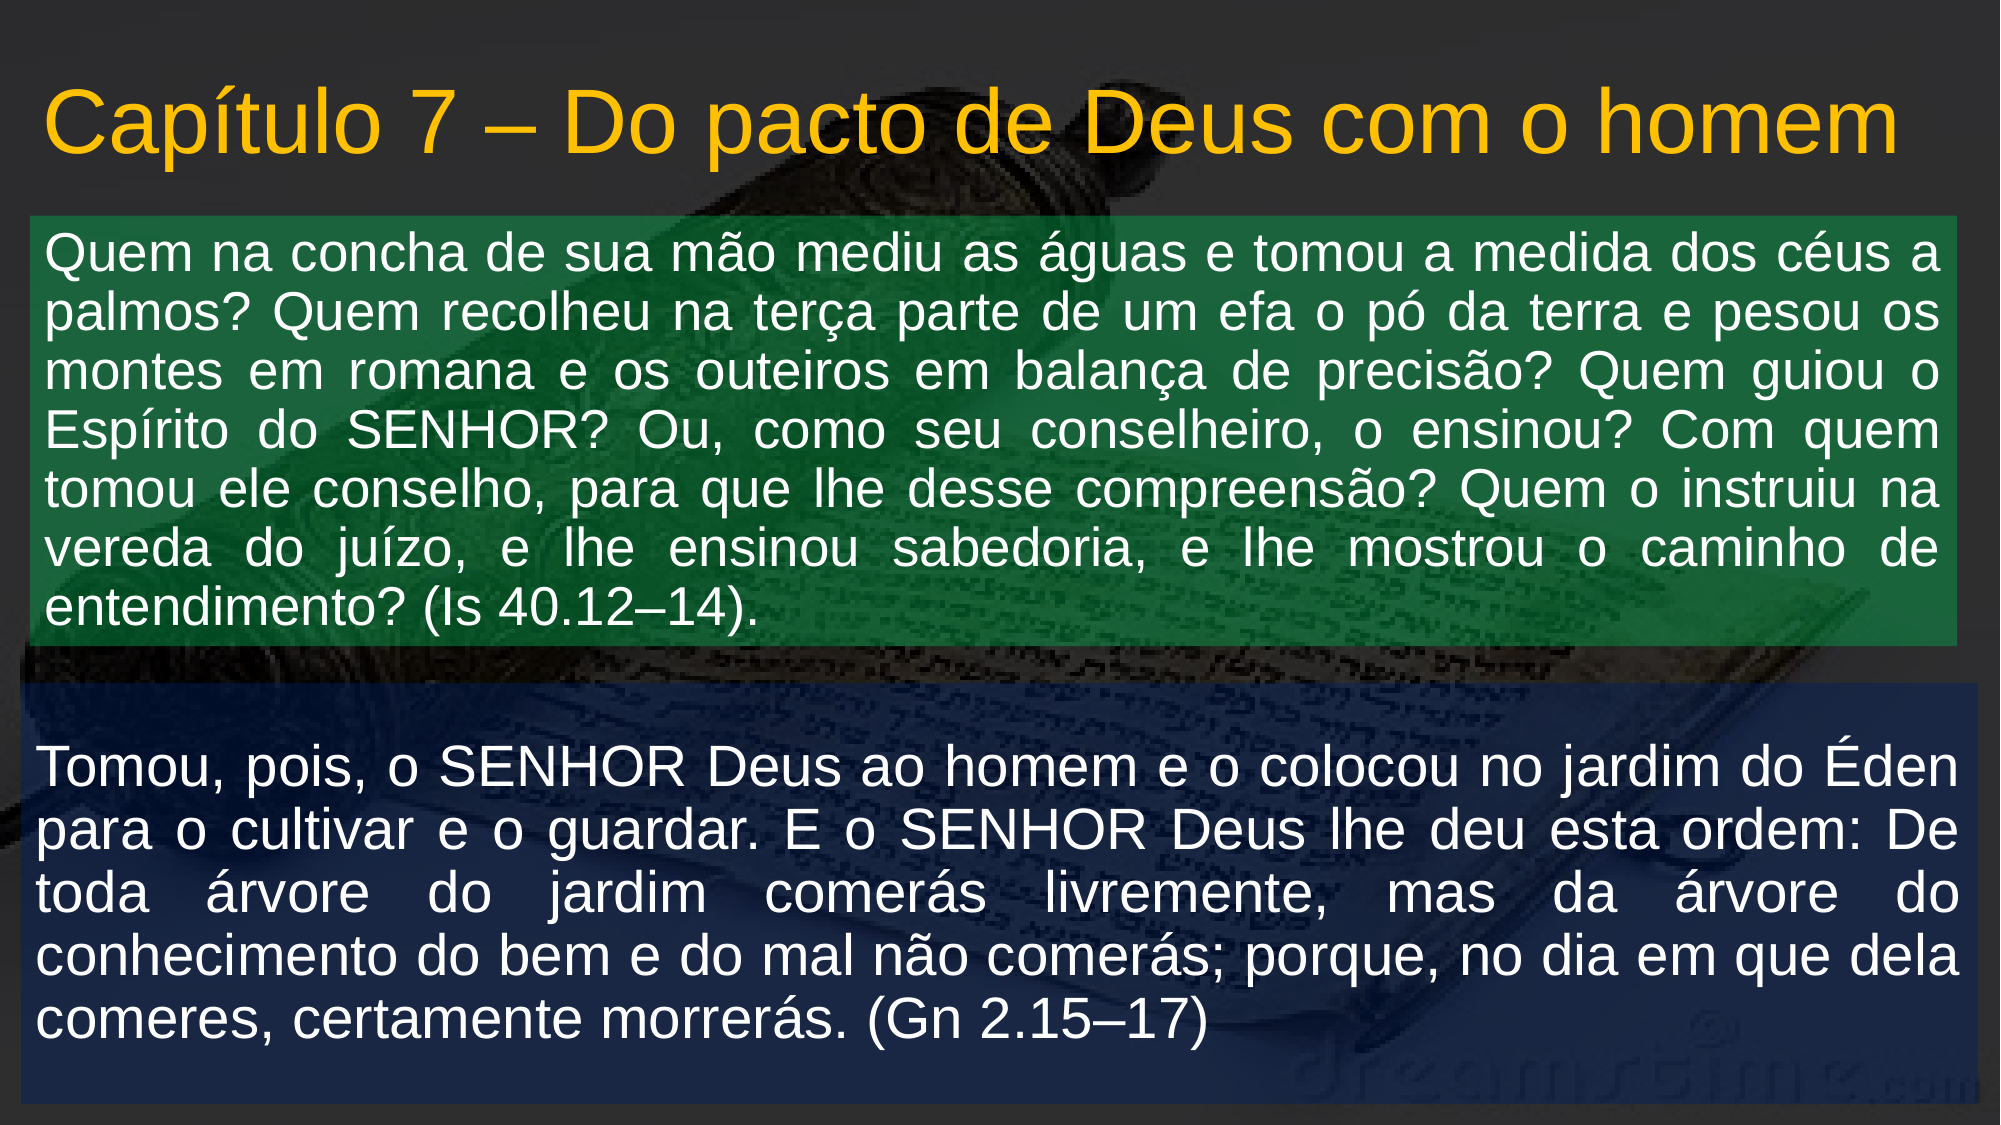

# Capítulo 7 – Do pacto de Deus com o homem
Quem na concha de sua mão mediu as águas e tomou a medida dos céus a palmos? Quem recolheu na terça parte de um efa o pó da terra e pesou os montes em romana e os outeiros em balança de precisão? Quem guiou o Espírito do SENHOR? Ou, como seu conselheiro, o ensinou? Com quem tomou ele conselho, para que lhe desse compreensão? Quem o instruiu na vereda do juízo, e lhe ensinou sabedoria, e lhe mostrou o caminho de entendimento? (Is 40.12–14).
Tomou, pois, o SENHOR Deus ao homem e o colocou no jardim do Éden para o cultivar e o guardar. E o SENHOR Deus lhe deu esta ordem: De toda árvore do jardim comerás livremente, mas da árvore do conhecimento do bem e do mal não comerás; porque, no dia em que dela comeres, certamente morrerás. (Gn 2.15–17)